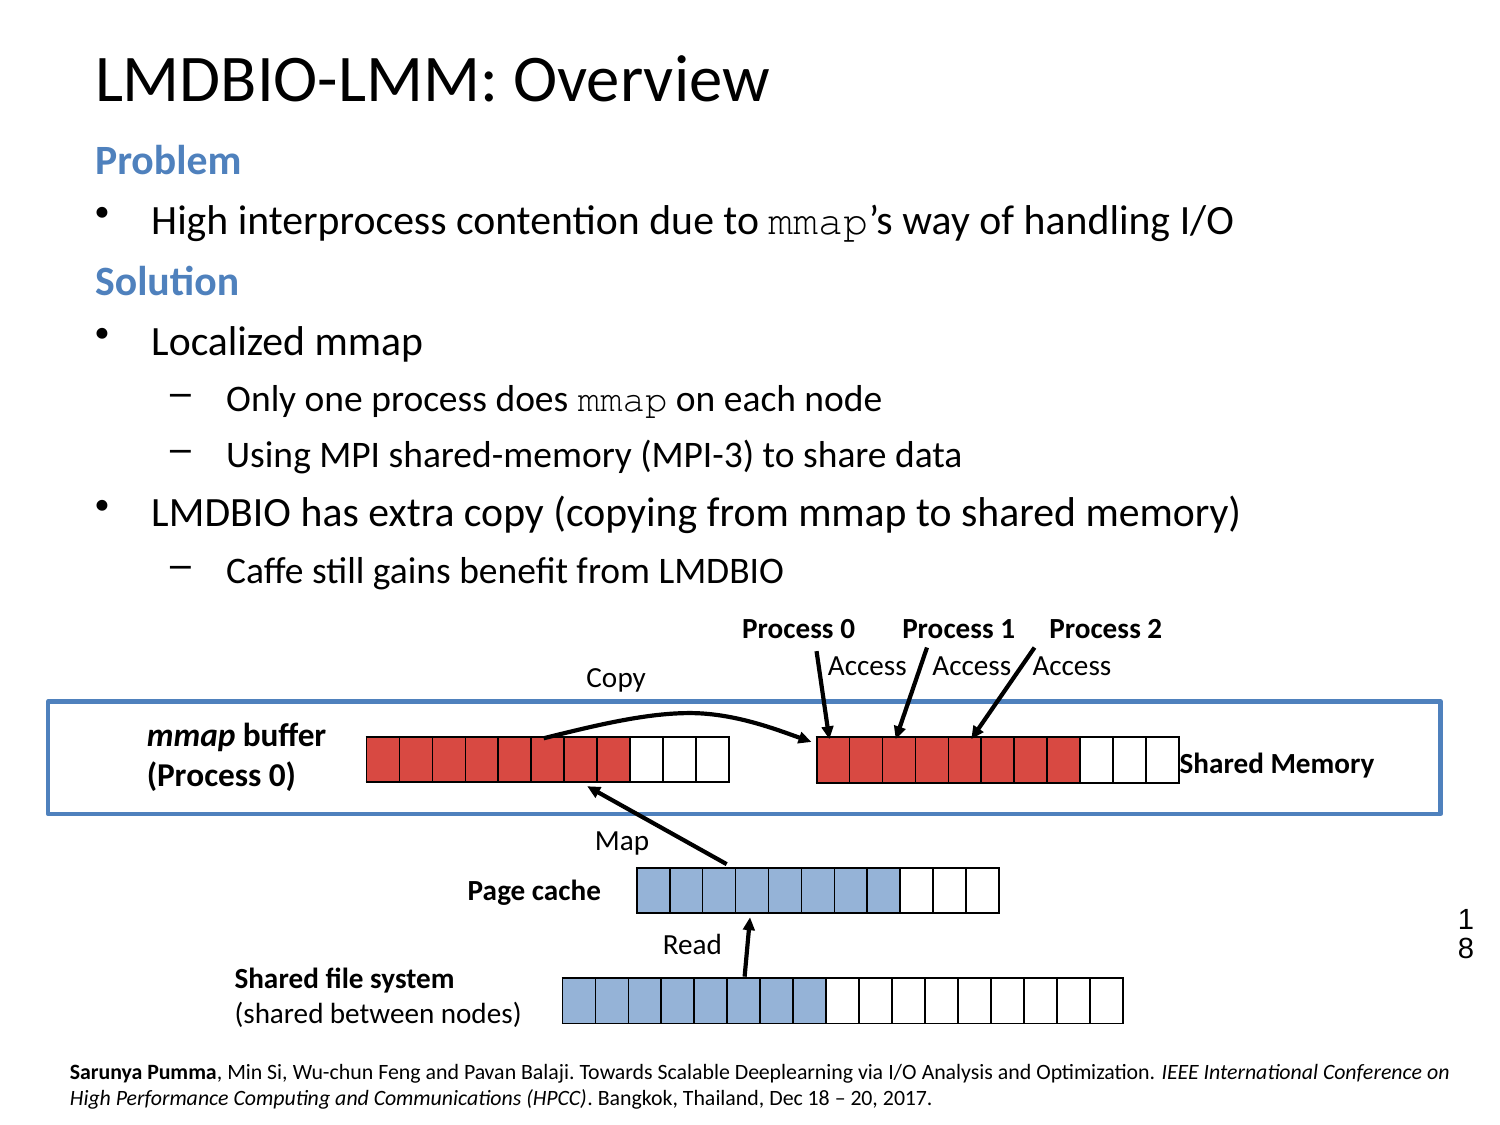

# LMDBIO-LMM: Overview
Problem
High interprocess contention due to mmap’s way of handling I/O
Solution
Localized mmap
Only one process does mmap on each node
Using MPI shared-memory (MPI-3) to share data
LMDBIO has extra copy (copying from mmap to shared memory)
Caffe still gains benefit from LMDBIO
Process 0
Process 1
Process 2
Access
Access
Access
Copy

mmap buffer
(Process 0)

|  |  |  |  |  |  |  |  |  |  |  |
| --- | --- | --- | --- | --- | --- | --- | --- | --- | --- | --- |
Shared Memory
|  |  |  |  |  |  |  |  |  |  |  |
| --- | --- | --- | --- | --- | --- | --- | --- | --- | --- | --- |
Map
Page cache
|  |  |  |  |  |  |  |  |  |  |  |
| --- | --- | --- | --- | --- | --- | --- | --- | --- | --- | --- |
18
Read
Shared file system
(shared between nodes)
|  |  |  |  |  |  |  |  |  |  |  |  |  |  |  |  |  |
| --- | --- | --- | --- | --- | --- | --- | --- | --- | --- | --- | --- | --- | --- | --- | --- | --- |
Sarunya Pumma, Min Si, Wu-chun Feng and Pavan Balaji. Towards Scalable Deeplearning via I/O Analysis and Optimization. IEEE International Conference on High Performance Computing and Communications (HPCC). Bangkok, Thailand, Dec 18 – 20, 2017.